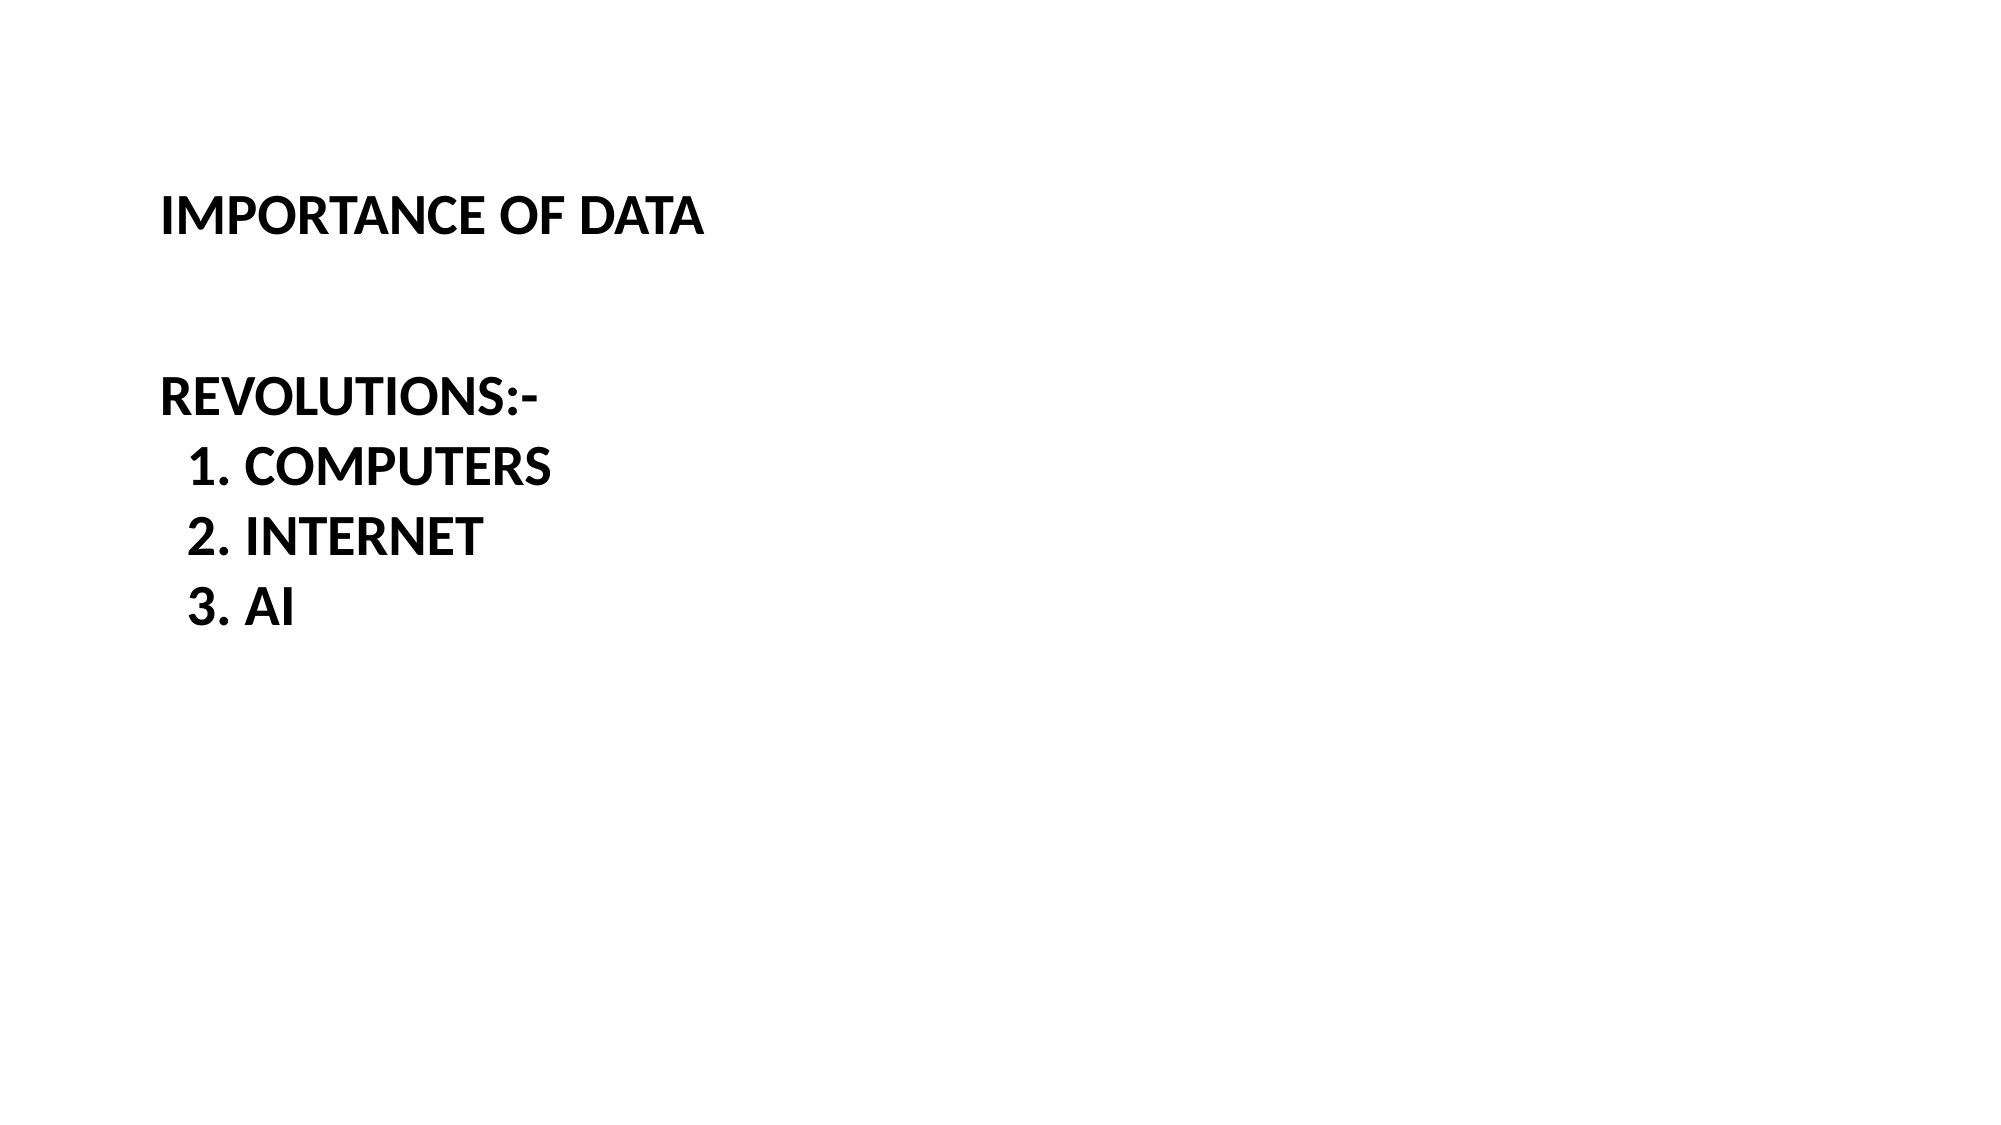

IMPORTANCE OF DATA
REVOLUTIONS:-
  1. COMPUTERS
  2. INTERNET
  3. AI